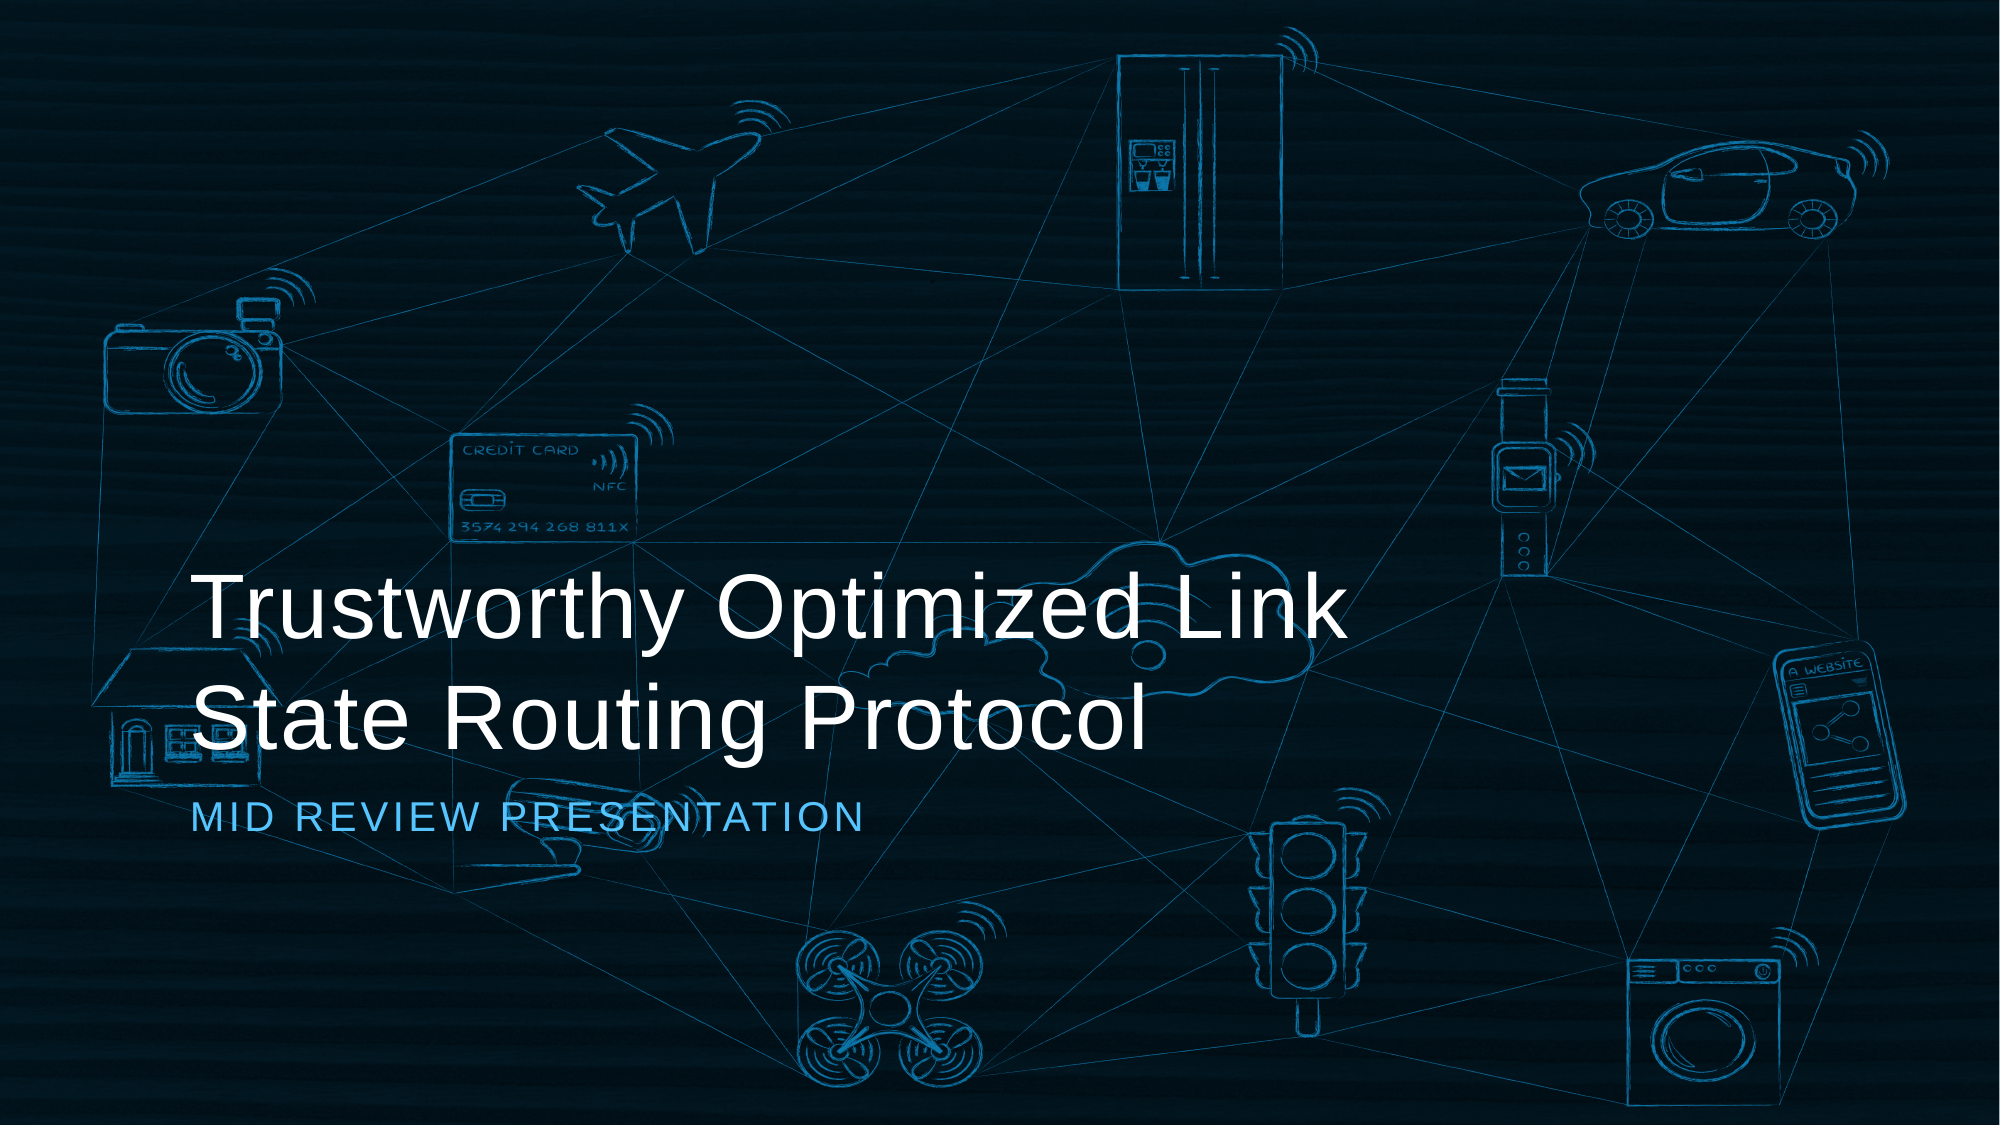

# Trustworthy Optimized Link State Routing Protocol
MID REVIEW PRESENTATION